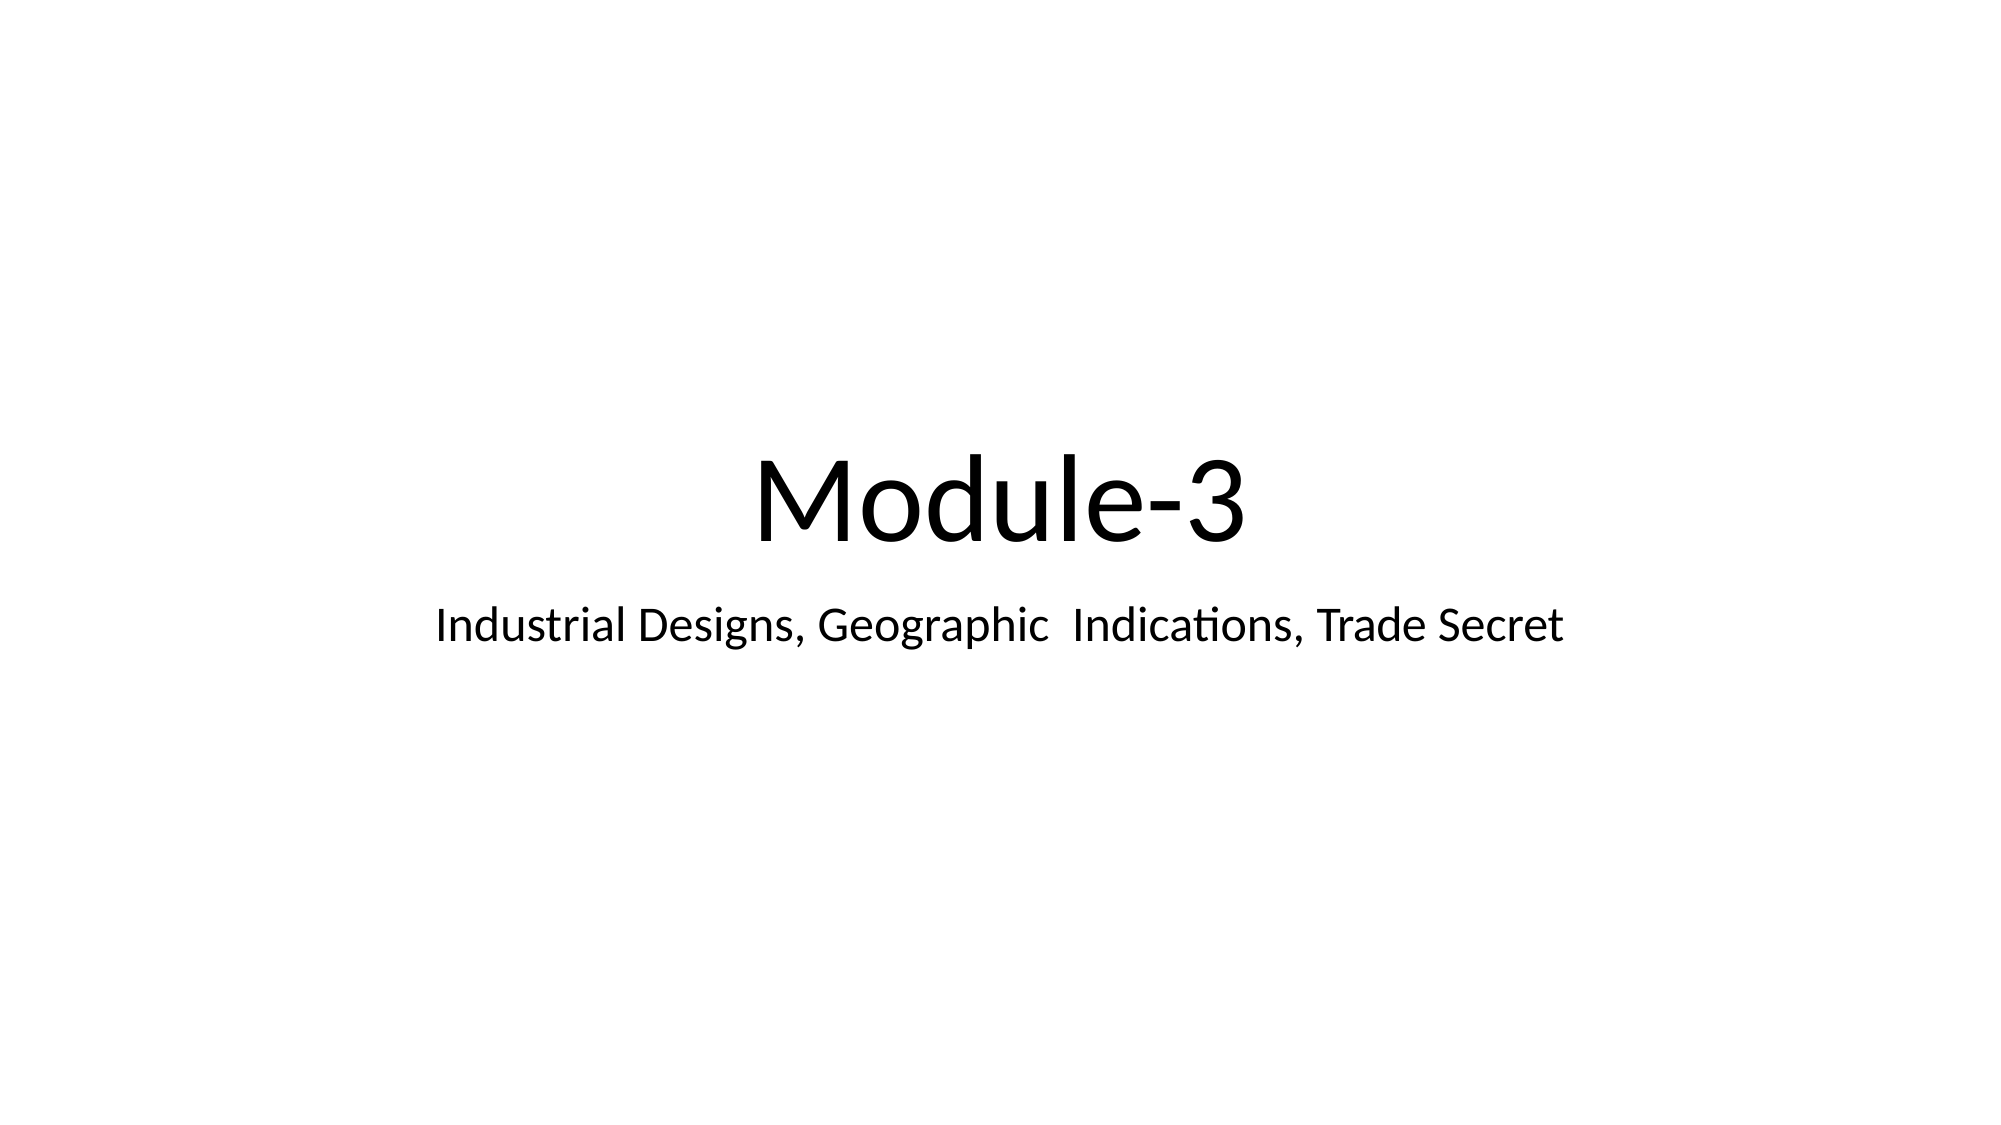

# Module-3
Industrial Designs, Geographic  Indications, Trade Secret